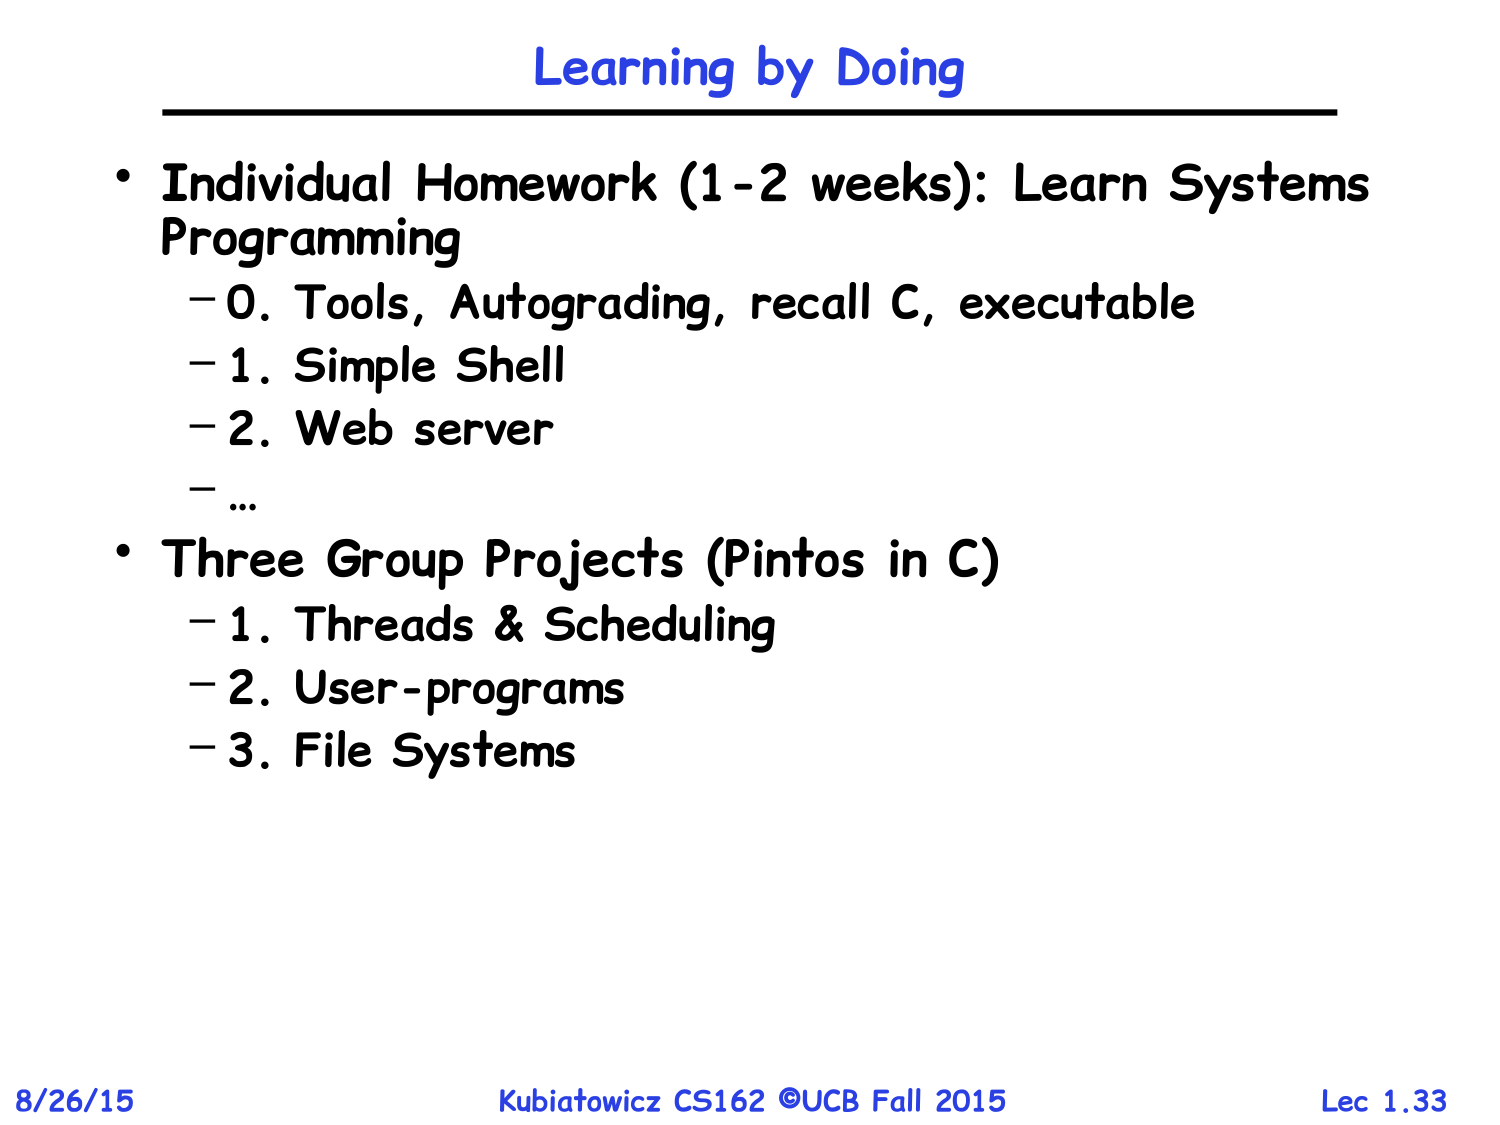

# Learning by Doing
Individual Homework (1-2 weeks): Learn Systems Programming
0. Tools, Autograding, recall C, executable
1. Simple Shell
2. Web server
…
Three Group Projects (Pintos in C)
1. Threads & Scheduling
2. User-programs
3. File Systems